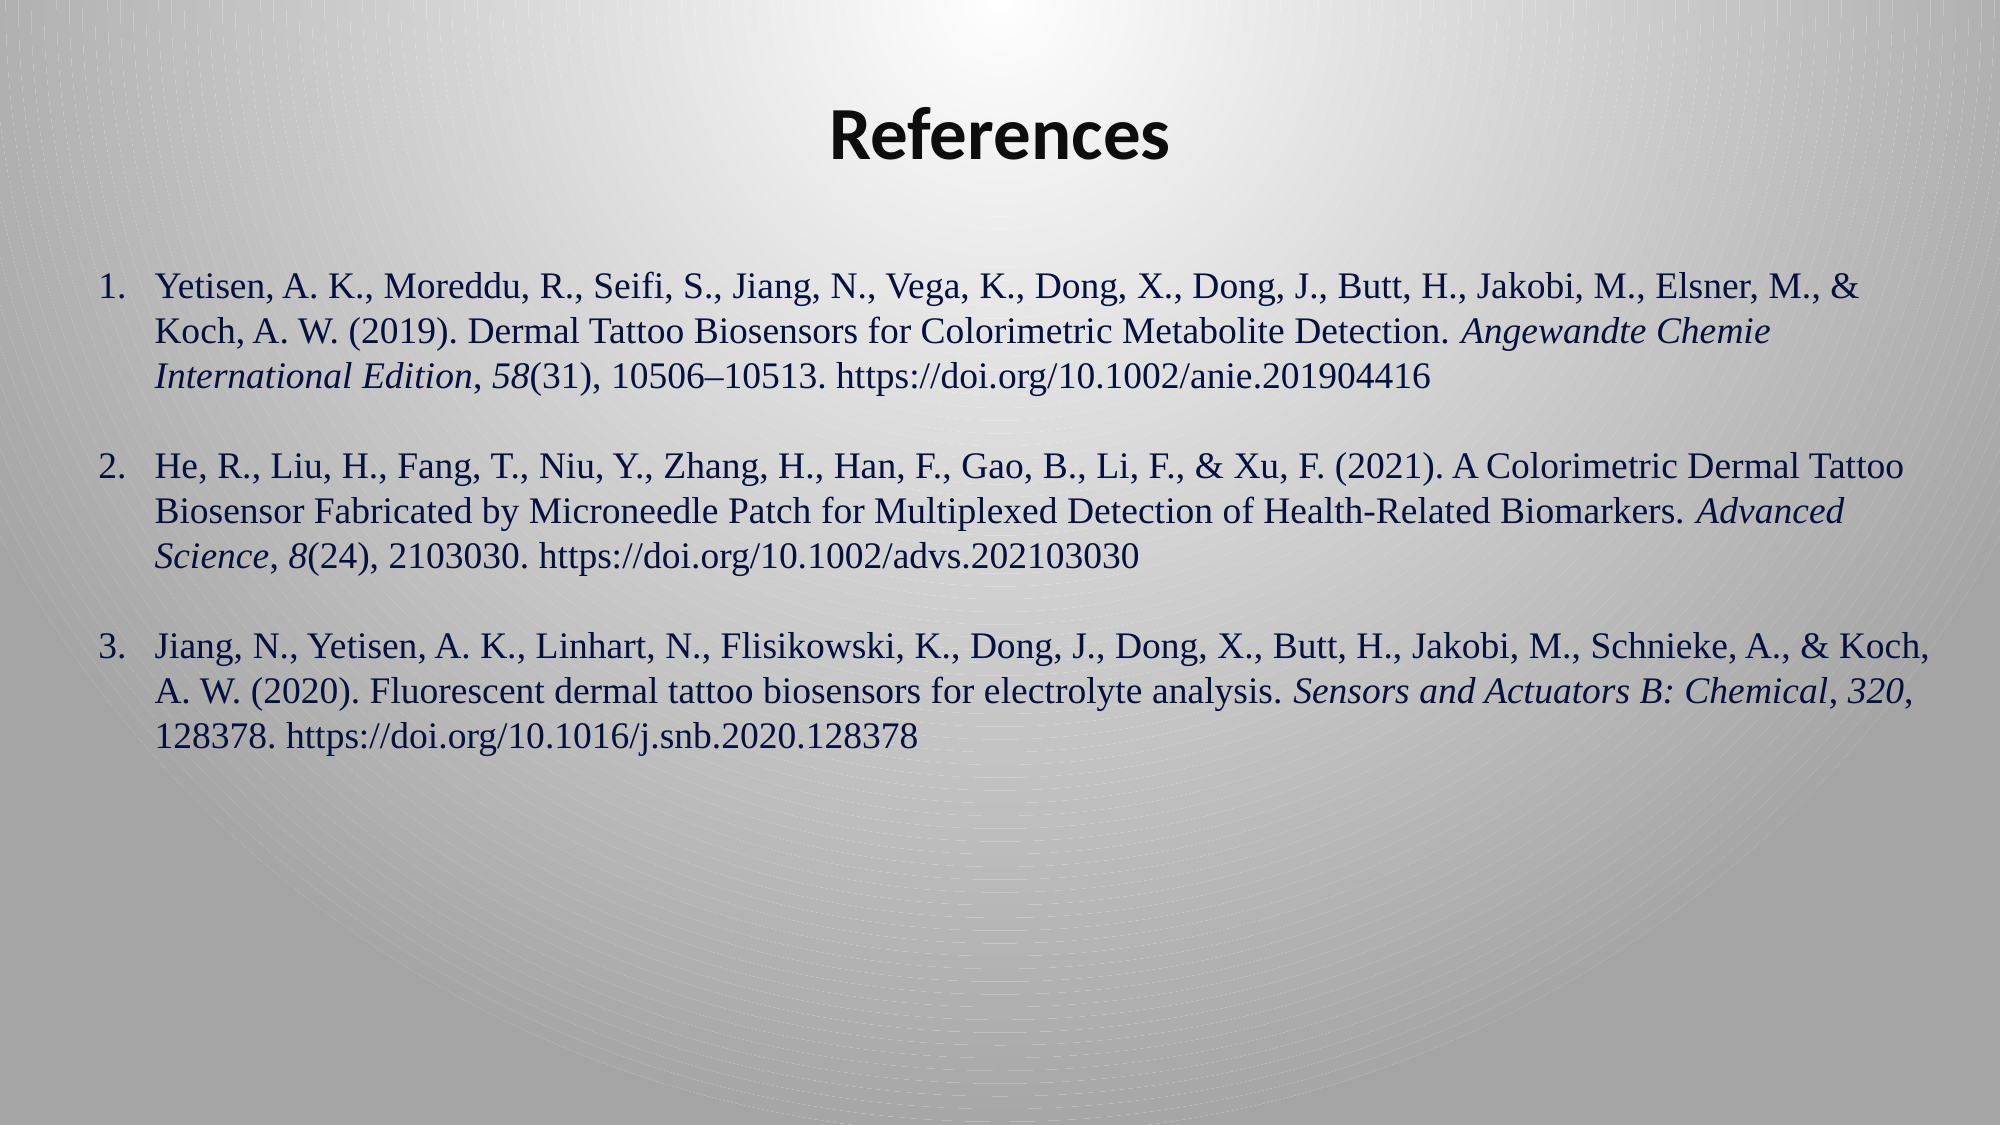

References
Yetisen, A. K., Moreddu, R., Seifi, S., Jiang, N., Vega, K., Dong, X., Dong, J., Butt, H., Jakobi, M., Elsner, M., & Koch, A. W. (2019). Dermal Tattoo Biosensors for Colorimetric Metabolite Detection. Angewandte Chemie International Edition, 58(31), 10506–10513. https://doi.org/10.1002/anie.201904416

He, R., Liu, H., Fang, T., Niu, Y., Zhang, H., Han, F., Gao, B., Li, F., & Xu, F. (2021). A Colorimetric Dermal Tattoo Biosensor Fabricated by Microneedle Patch for Multiplexed Detection of Health‐Related Biomarkers. Advanced Science, 8(24), 2103030. https://doi.org/10.1002/advs.202103030

Jiang, N., Yetisen, A. K., Linhart, N., Flisikowski, K., Dong, J., Dong, X., Butt, H., Jakobi, M., Schnieke, A., & Koch, A. W. (2020). Fluorescent dermal tattoo biosensors for electrolyte analysis. Sensors and Actuators B: Chemical, 320, 128378. https://doi.org/10.1016/j.snb.2020.128378